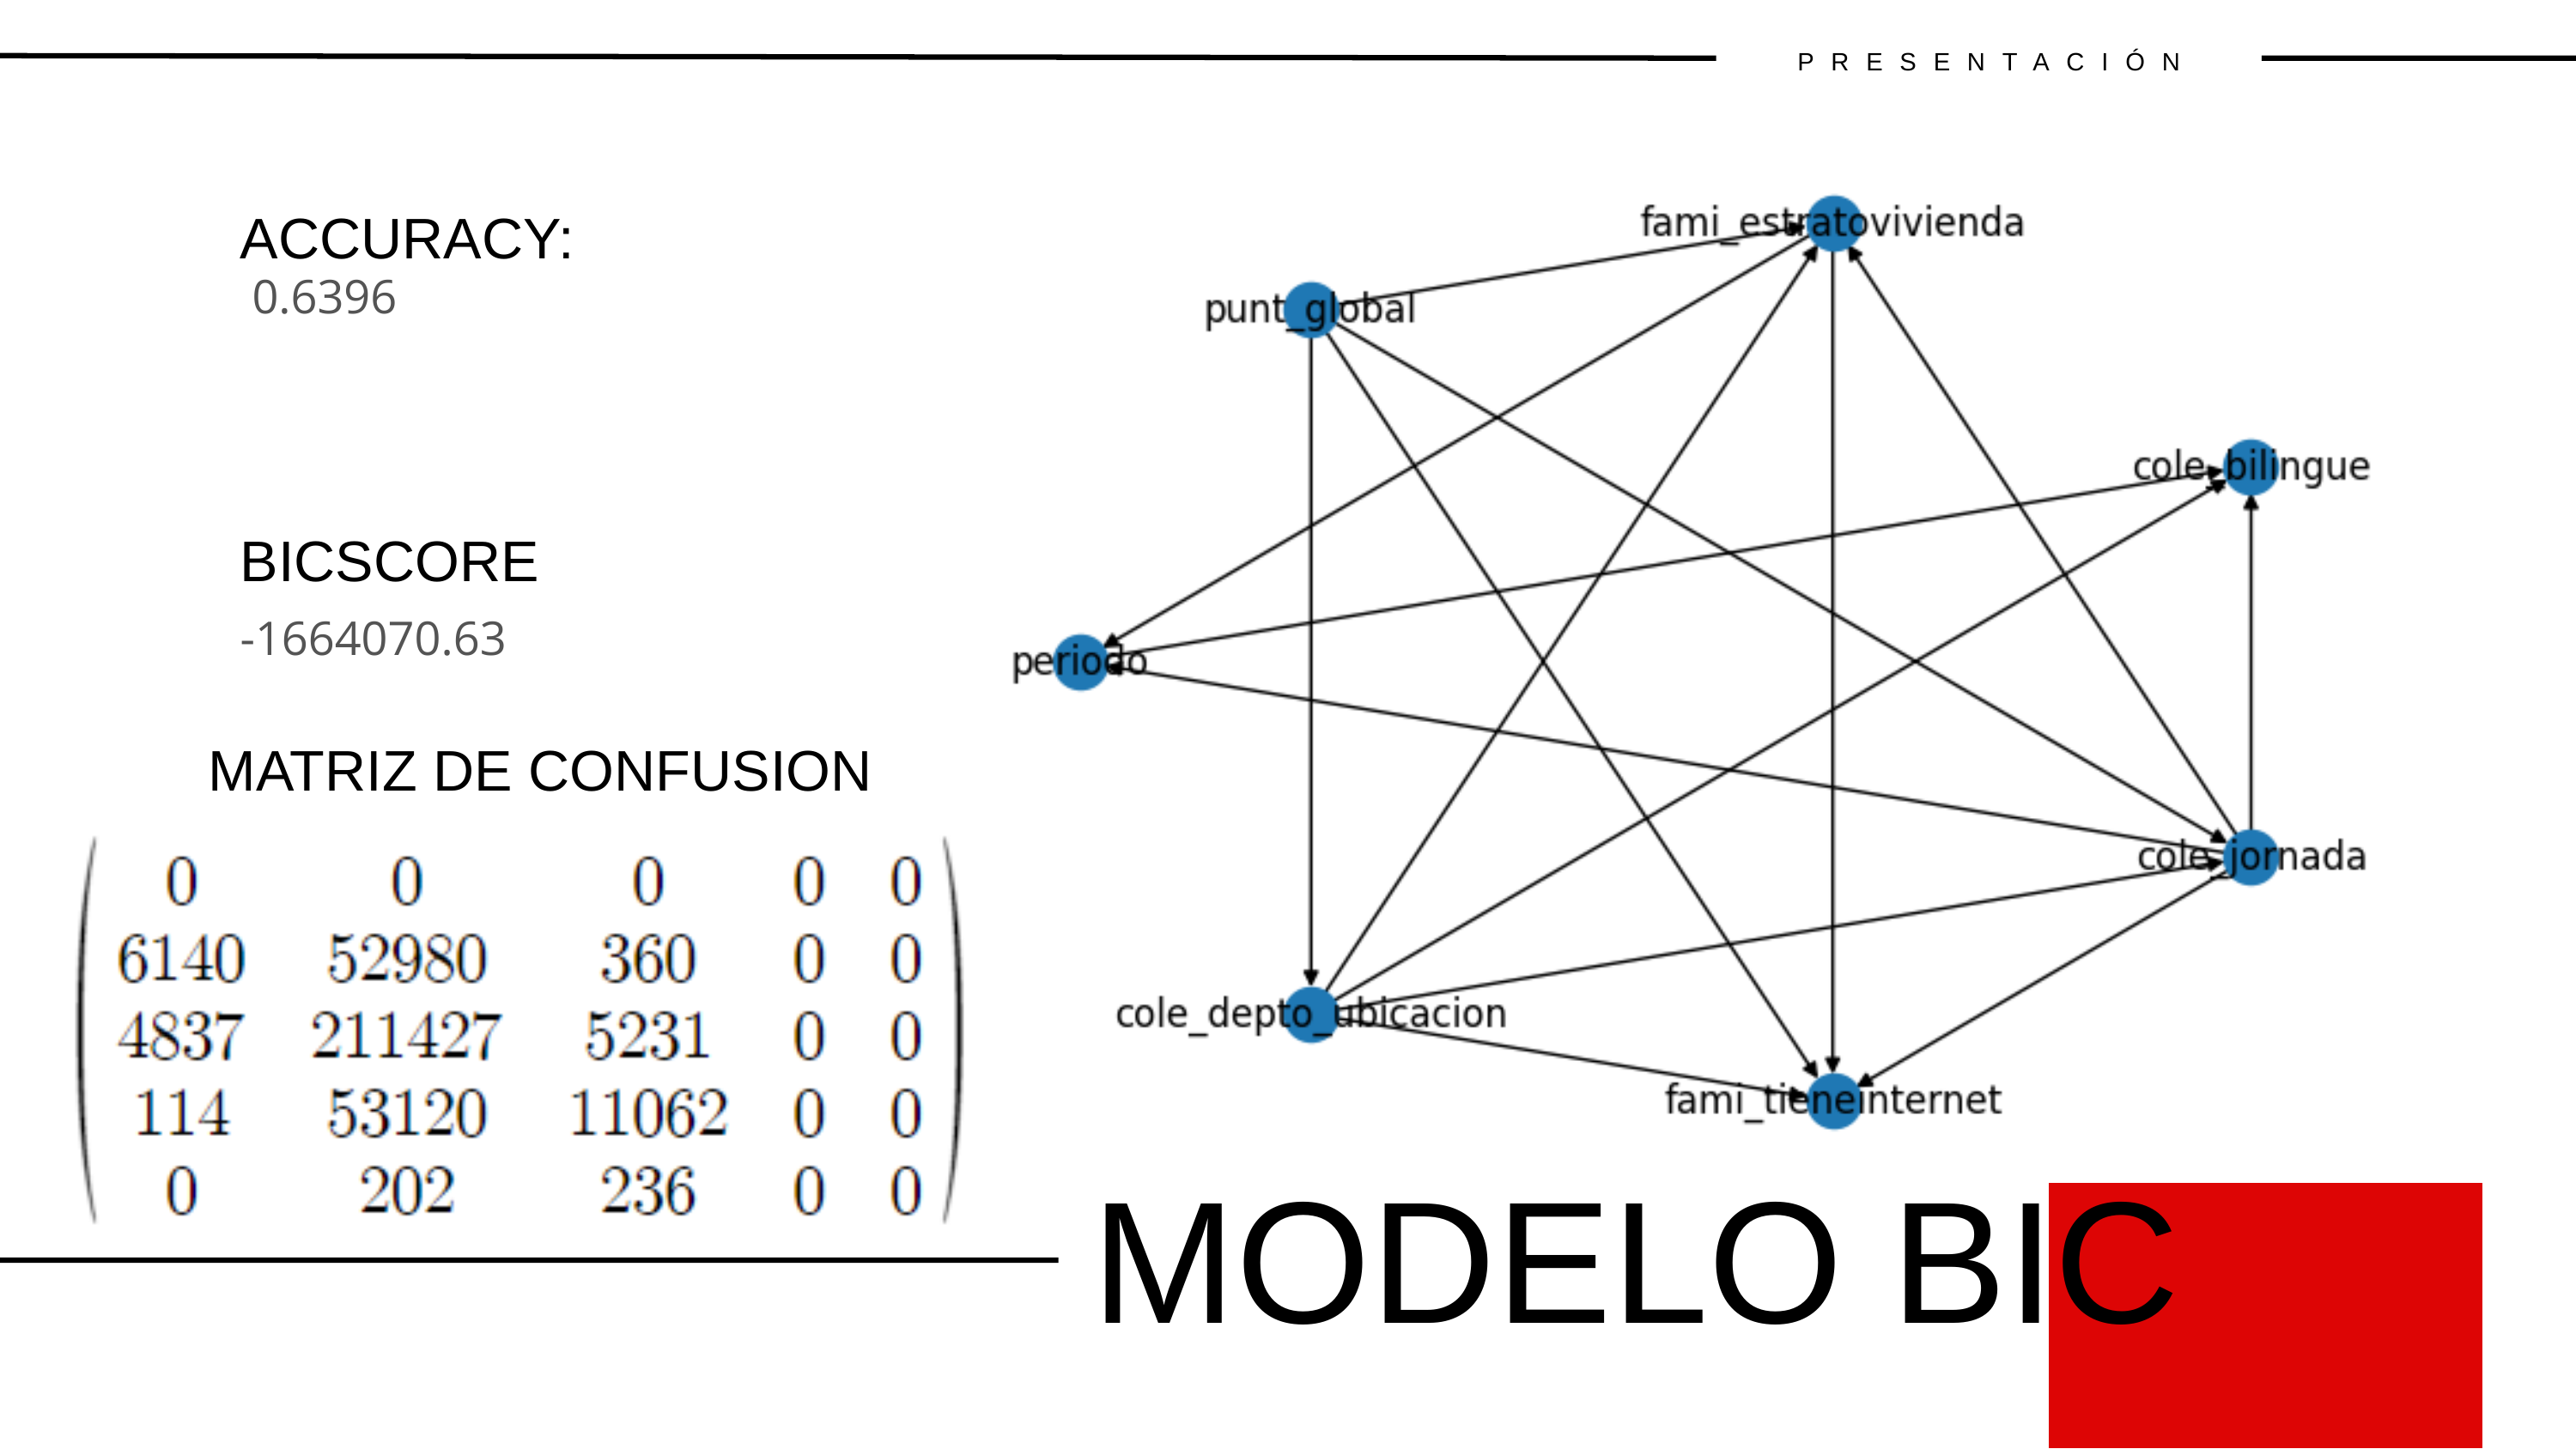

PRESENTACIÓN

ACCURACY:
 0.6396
BICSCORE
-1664070.63
MATRIZ DE CONFUSION

MODELO BIC